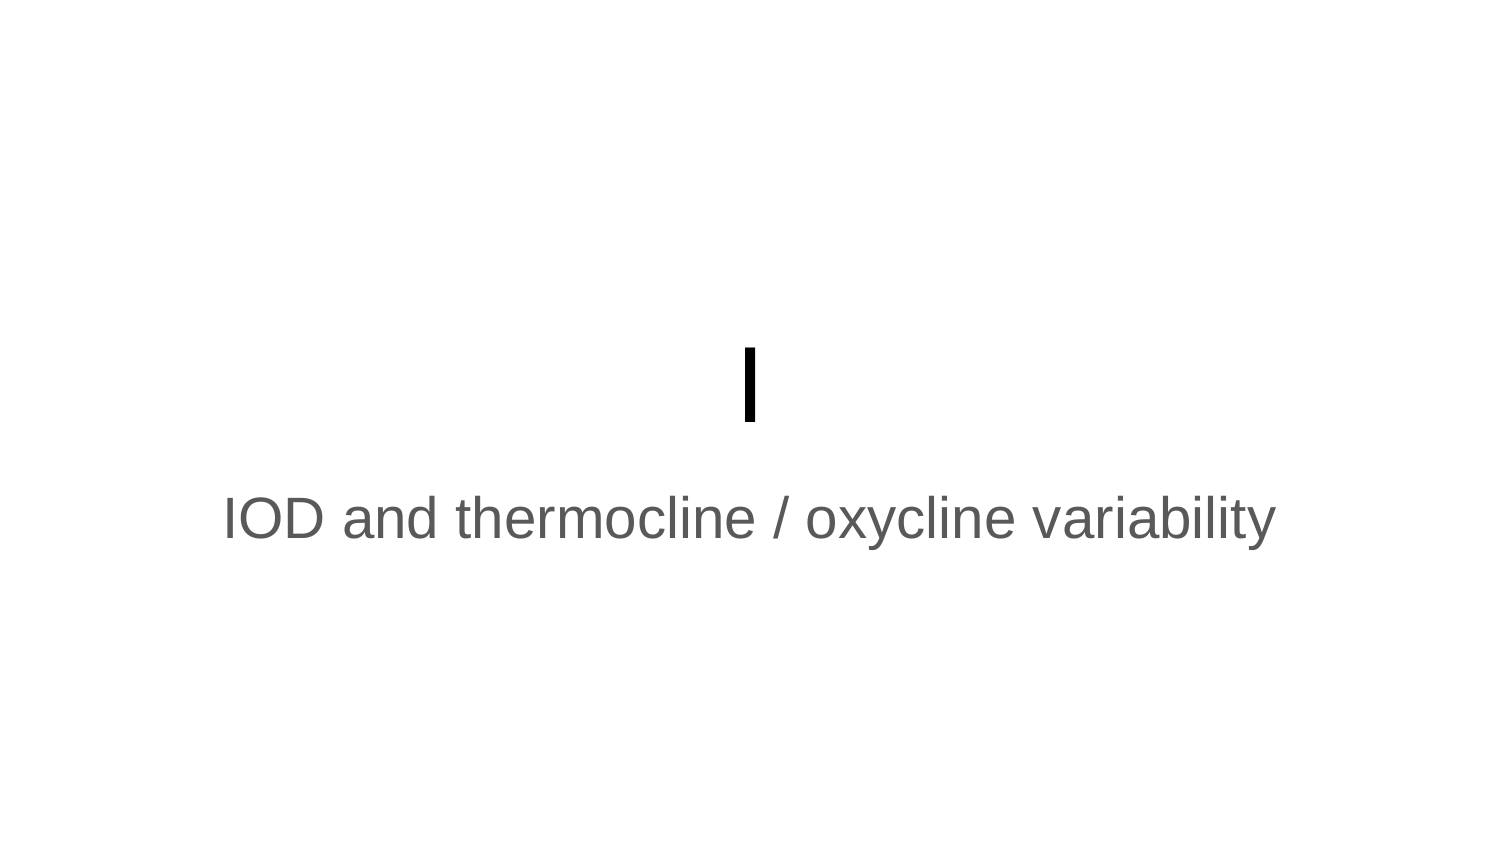

# I
IOD and thermocline / oxycline variability